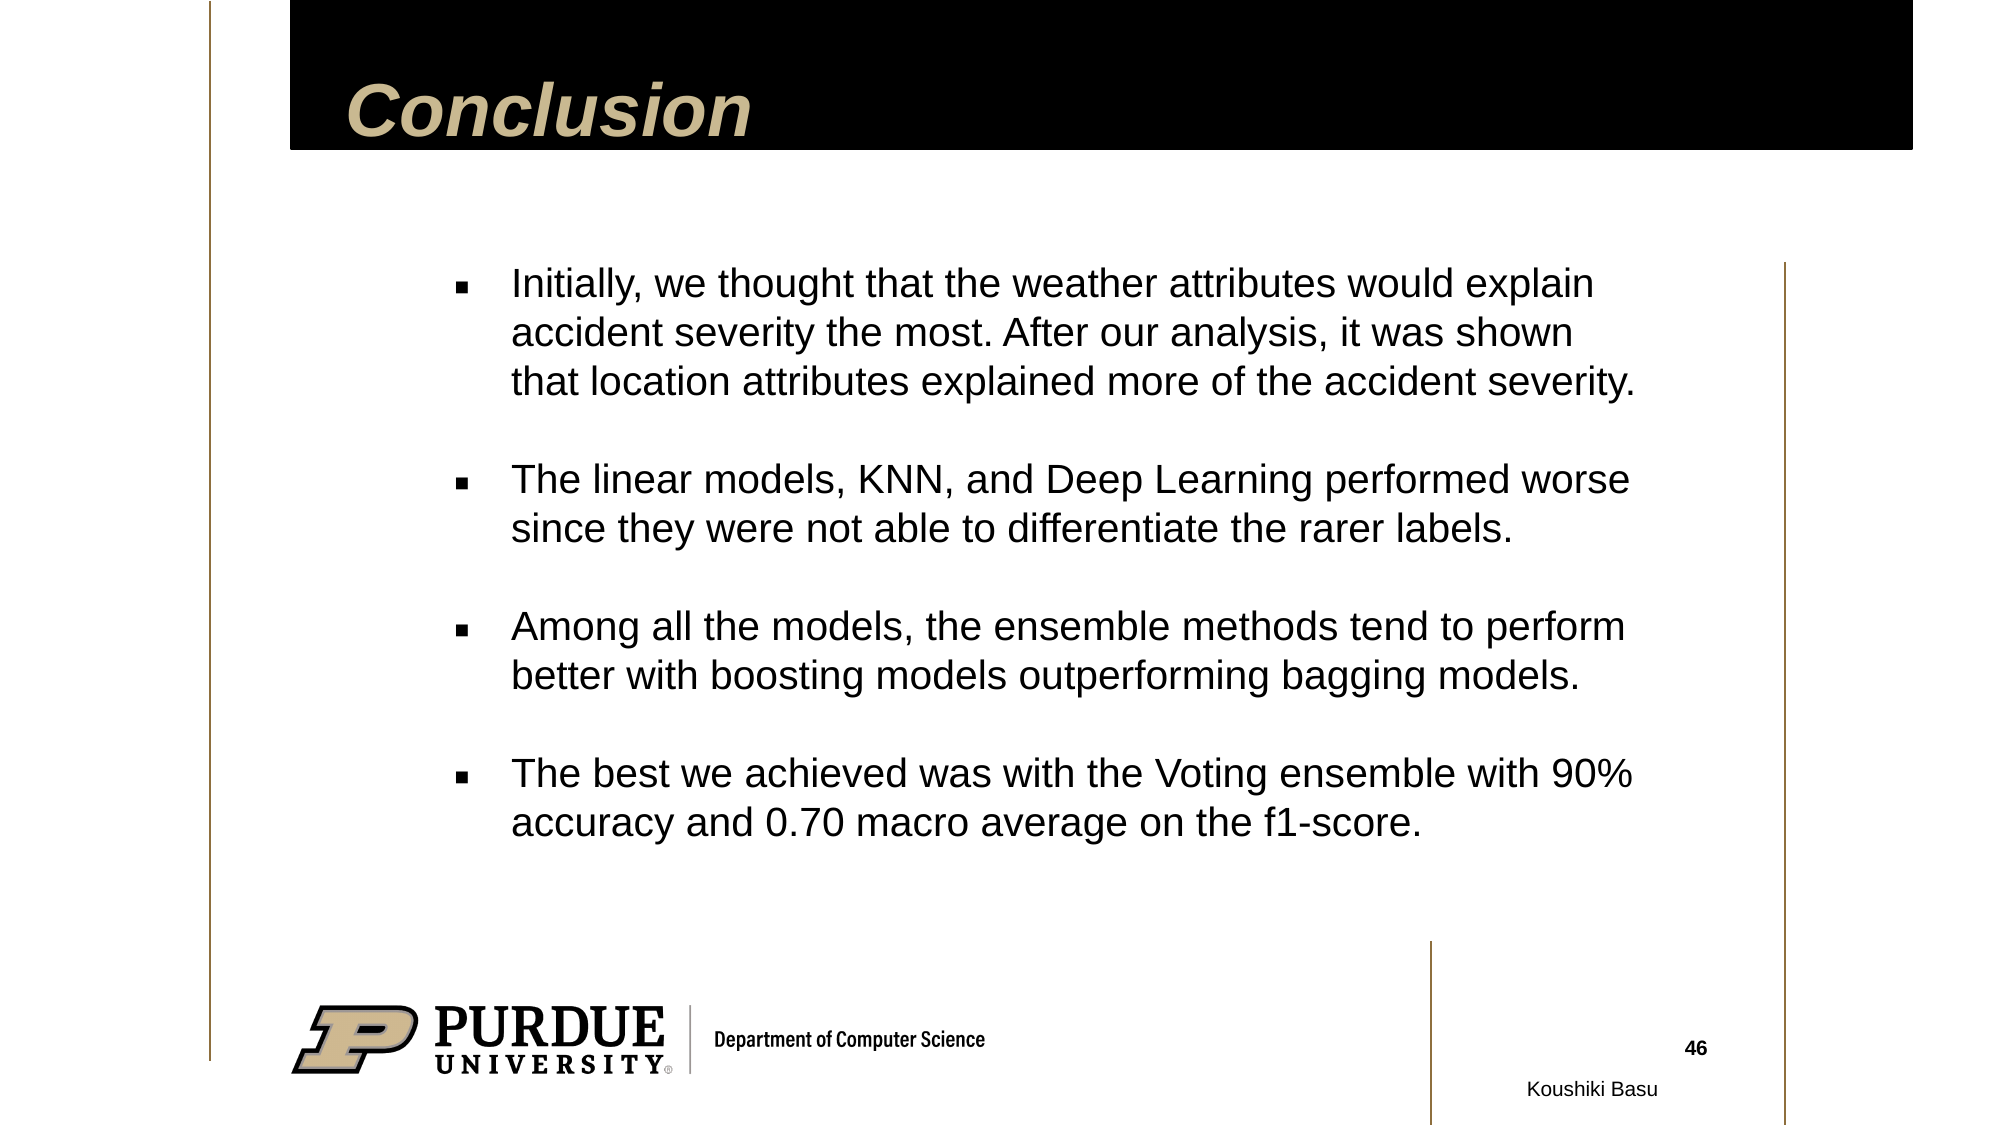

# Conclusion
Initially, we thought that the weather attributes would explain accident severity the most. After our analysis, it was shown that location attributes explained more of the accident severity.

The linear models, KNN, and Deep Learning performed worse since they were not able to differentiate the rarer labels.

Among all the models, the ensemble methods tend to perform better with boosting models outperforming bagging models.

The best we achieved was with the Voting ensemble with 90% accuracy and 0.70 macro average on the f1-score.
46
Koushiki Basu